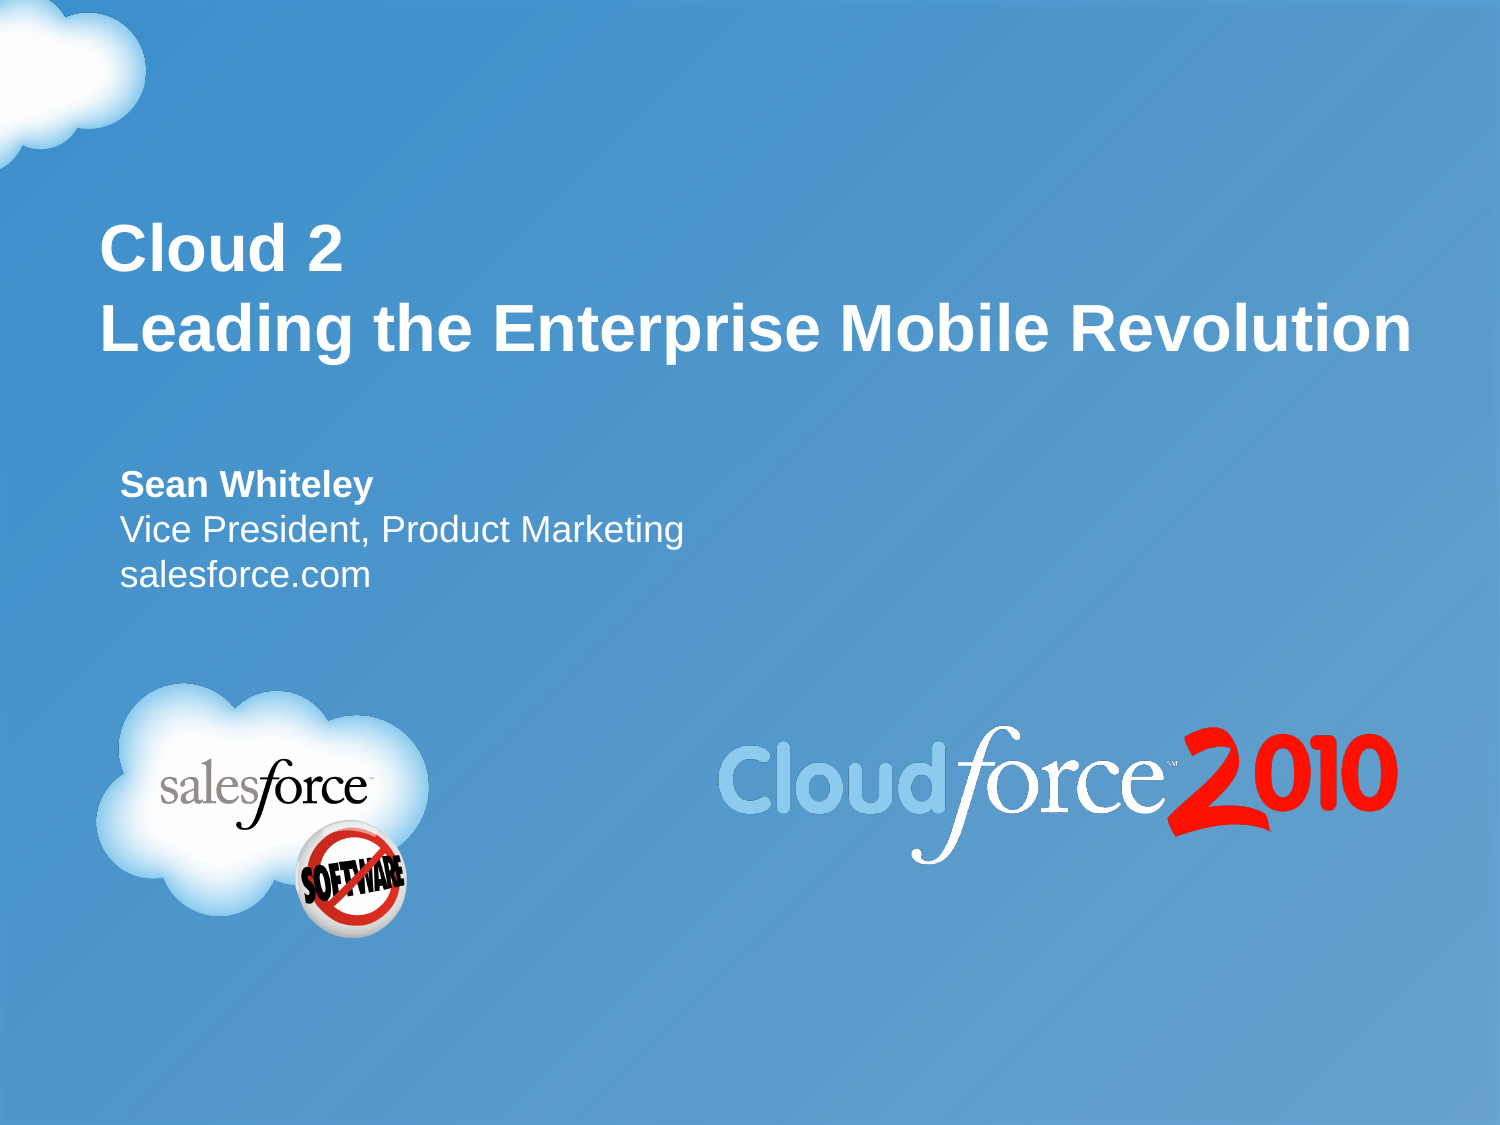

# Cloud 2 Leading the Enterprise Mobile Revolution
Sean Whiteley
Vice President, Product Marketing
salesforce.com